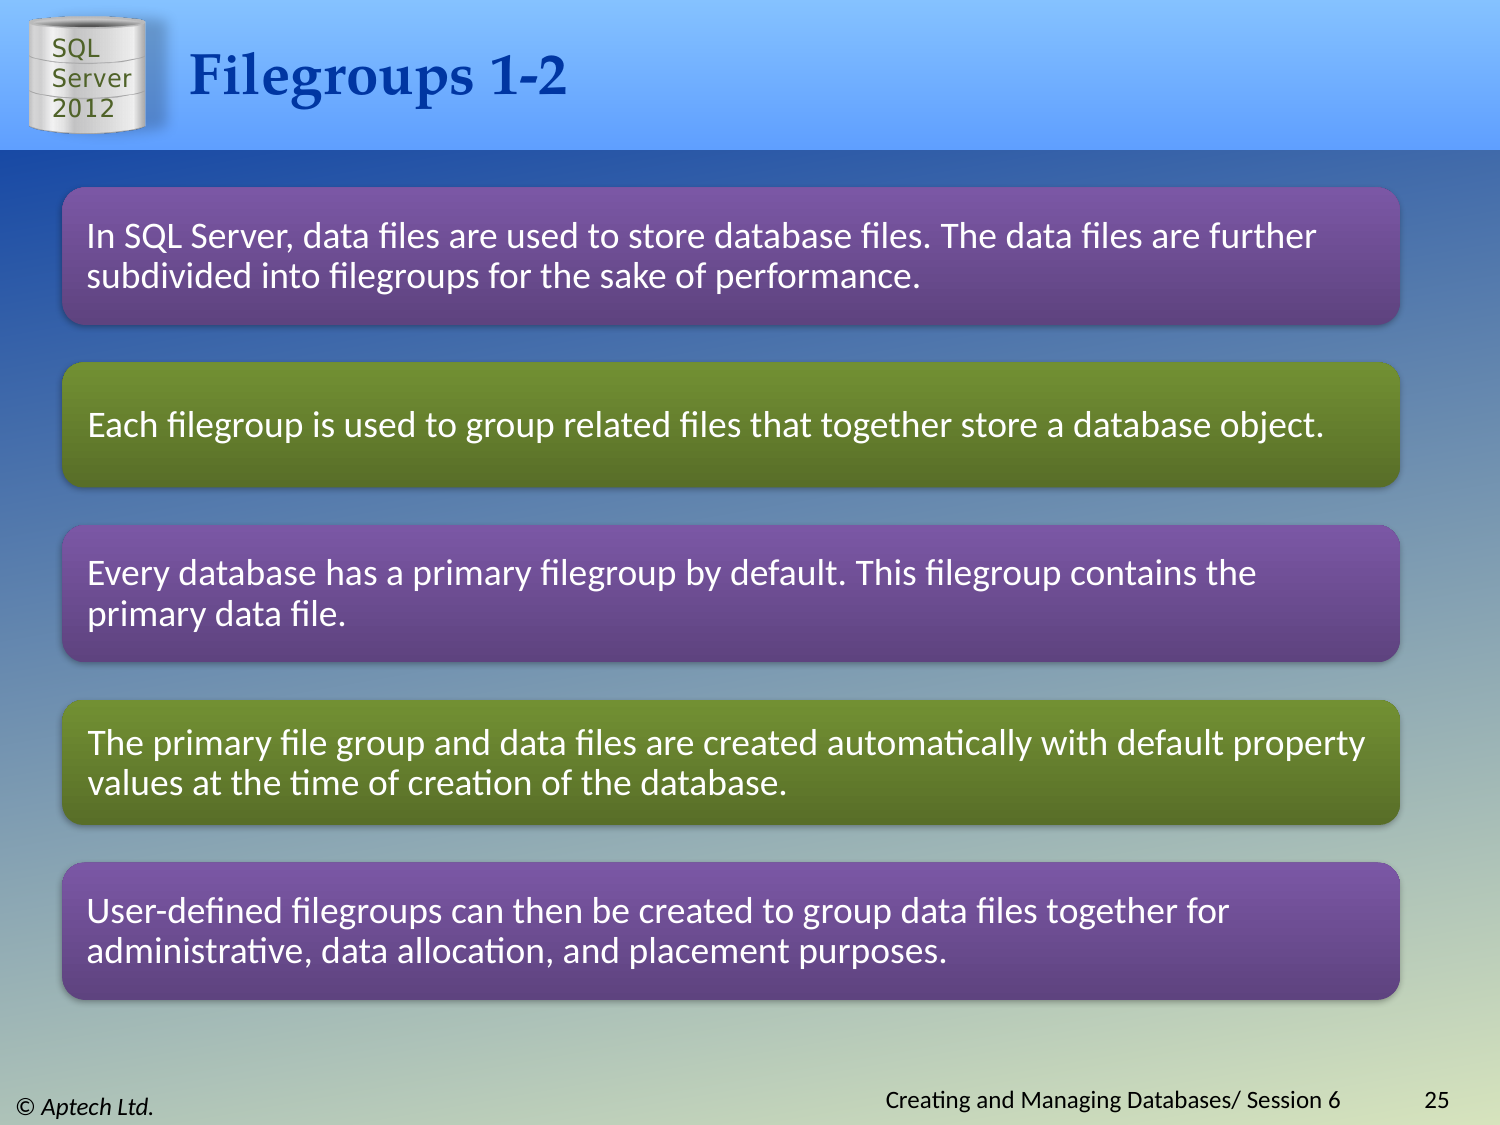

# Filegroups 1-2

In SQL Server, data files are used to store database files. The data files are further subdivided into filegroups for the sake of performance.

Each filegroup is used to group related files that together store a database object.

Every database has a primary filegroup by default. This filegroup contains the primary data file.

The primary file group and data files are created automatically with default property values at the time of creation of the database.

User-defined filegroups can then be created to group data files together for administrative, data allocation, and placement purposes.
Creating and Managing Databases/ Session 6
25